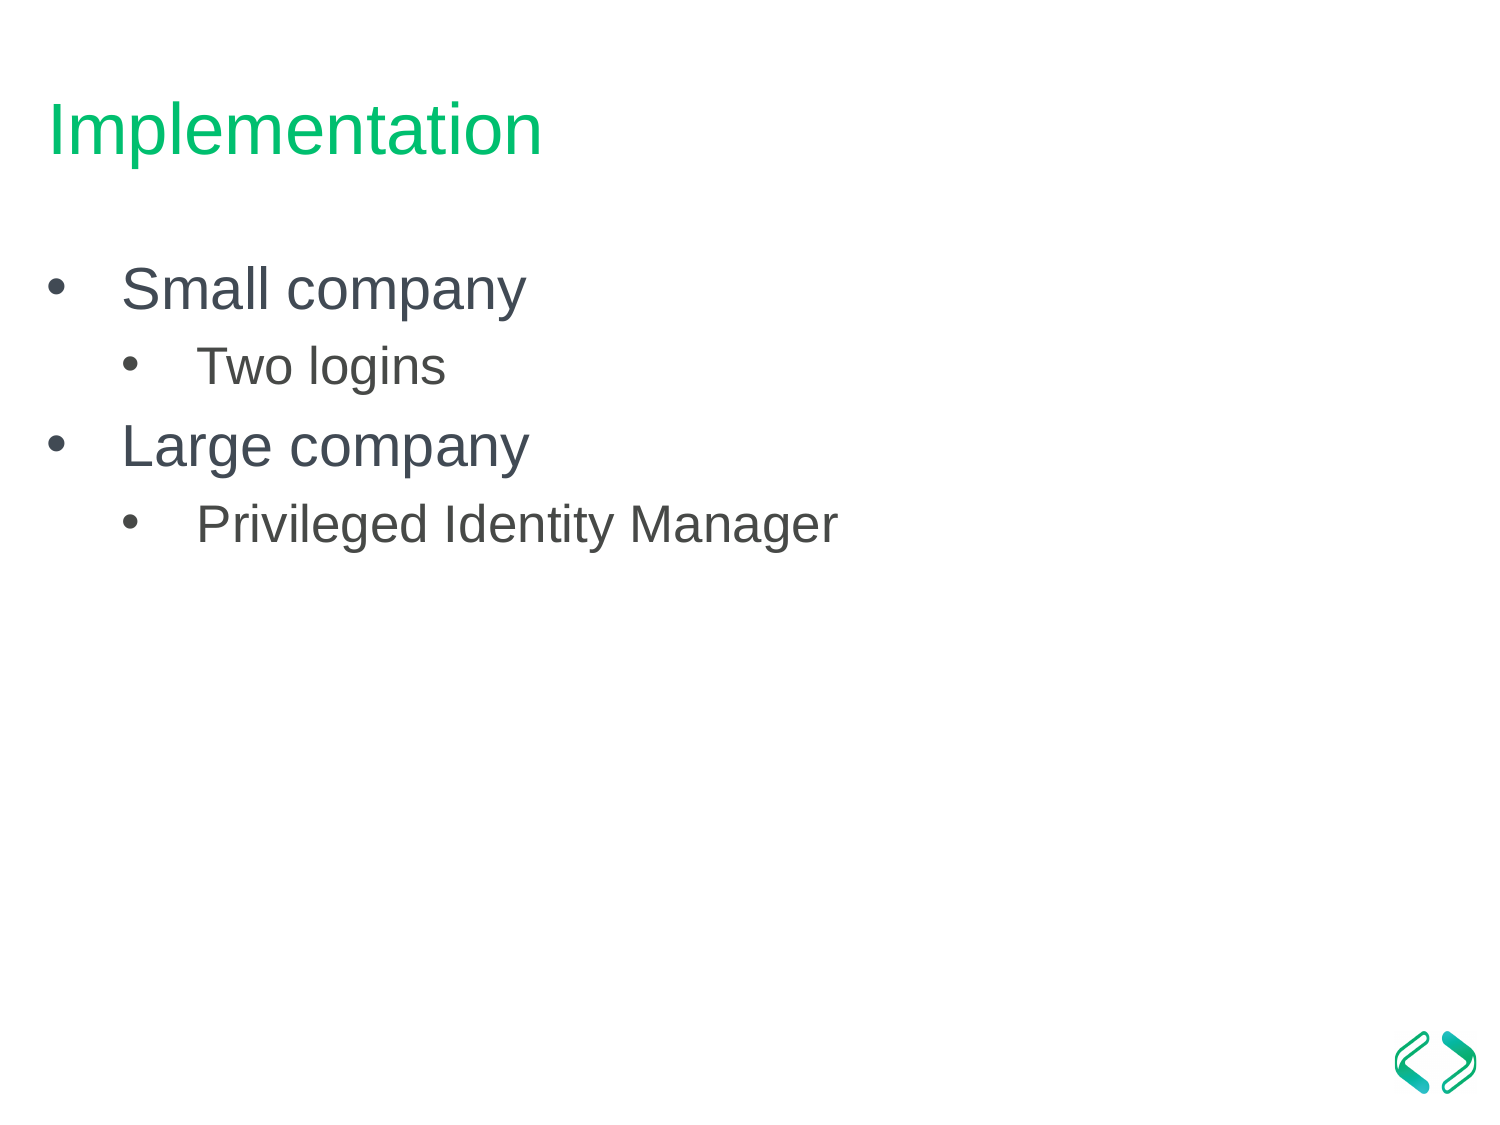

# Implementation
Small company
Two logins
Large company
Privileged Identity Manager